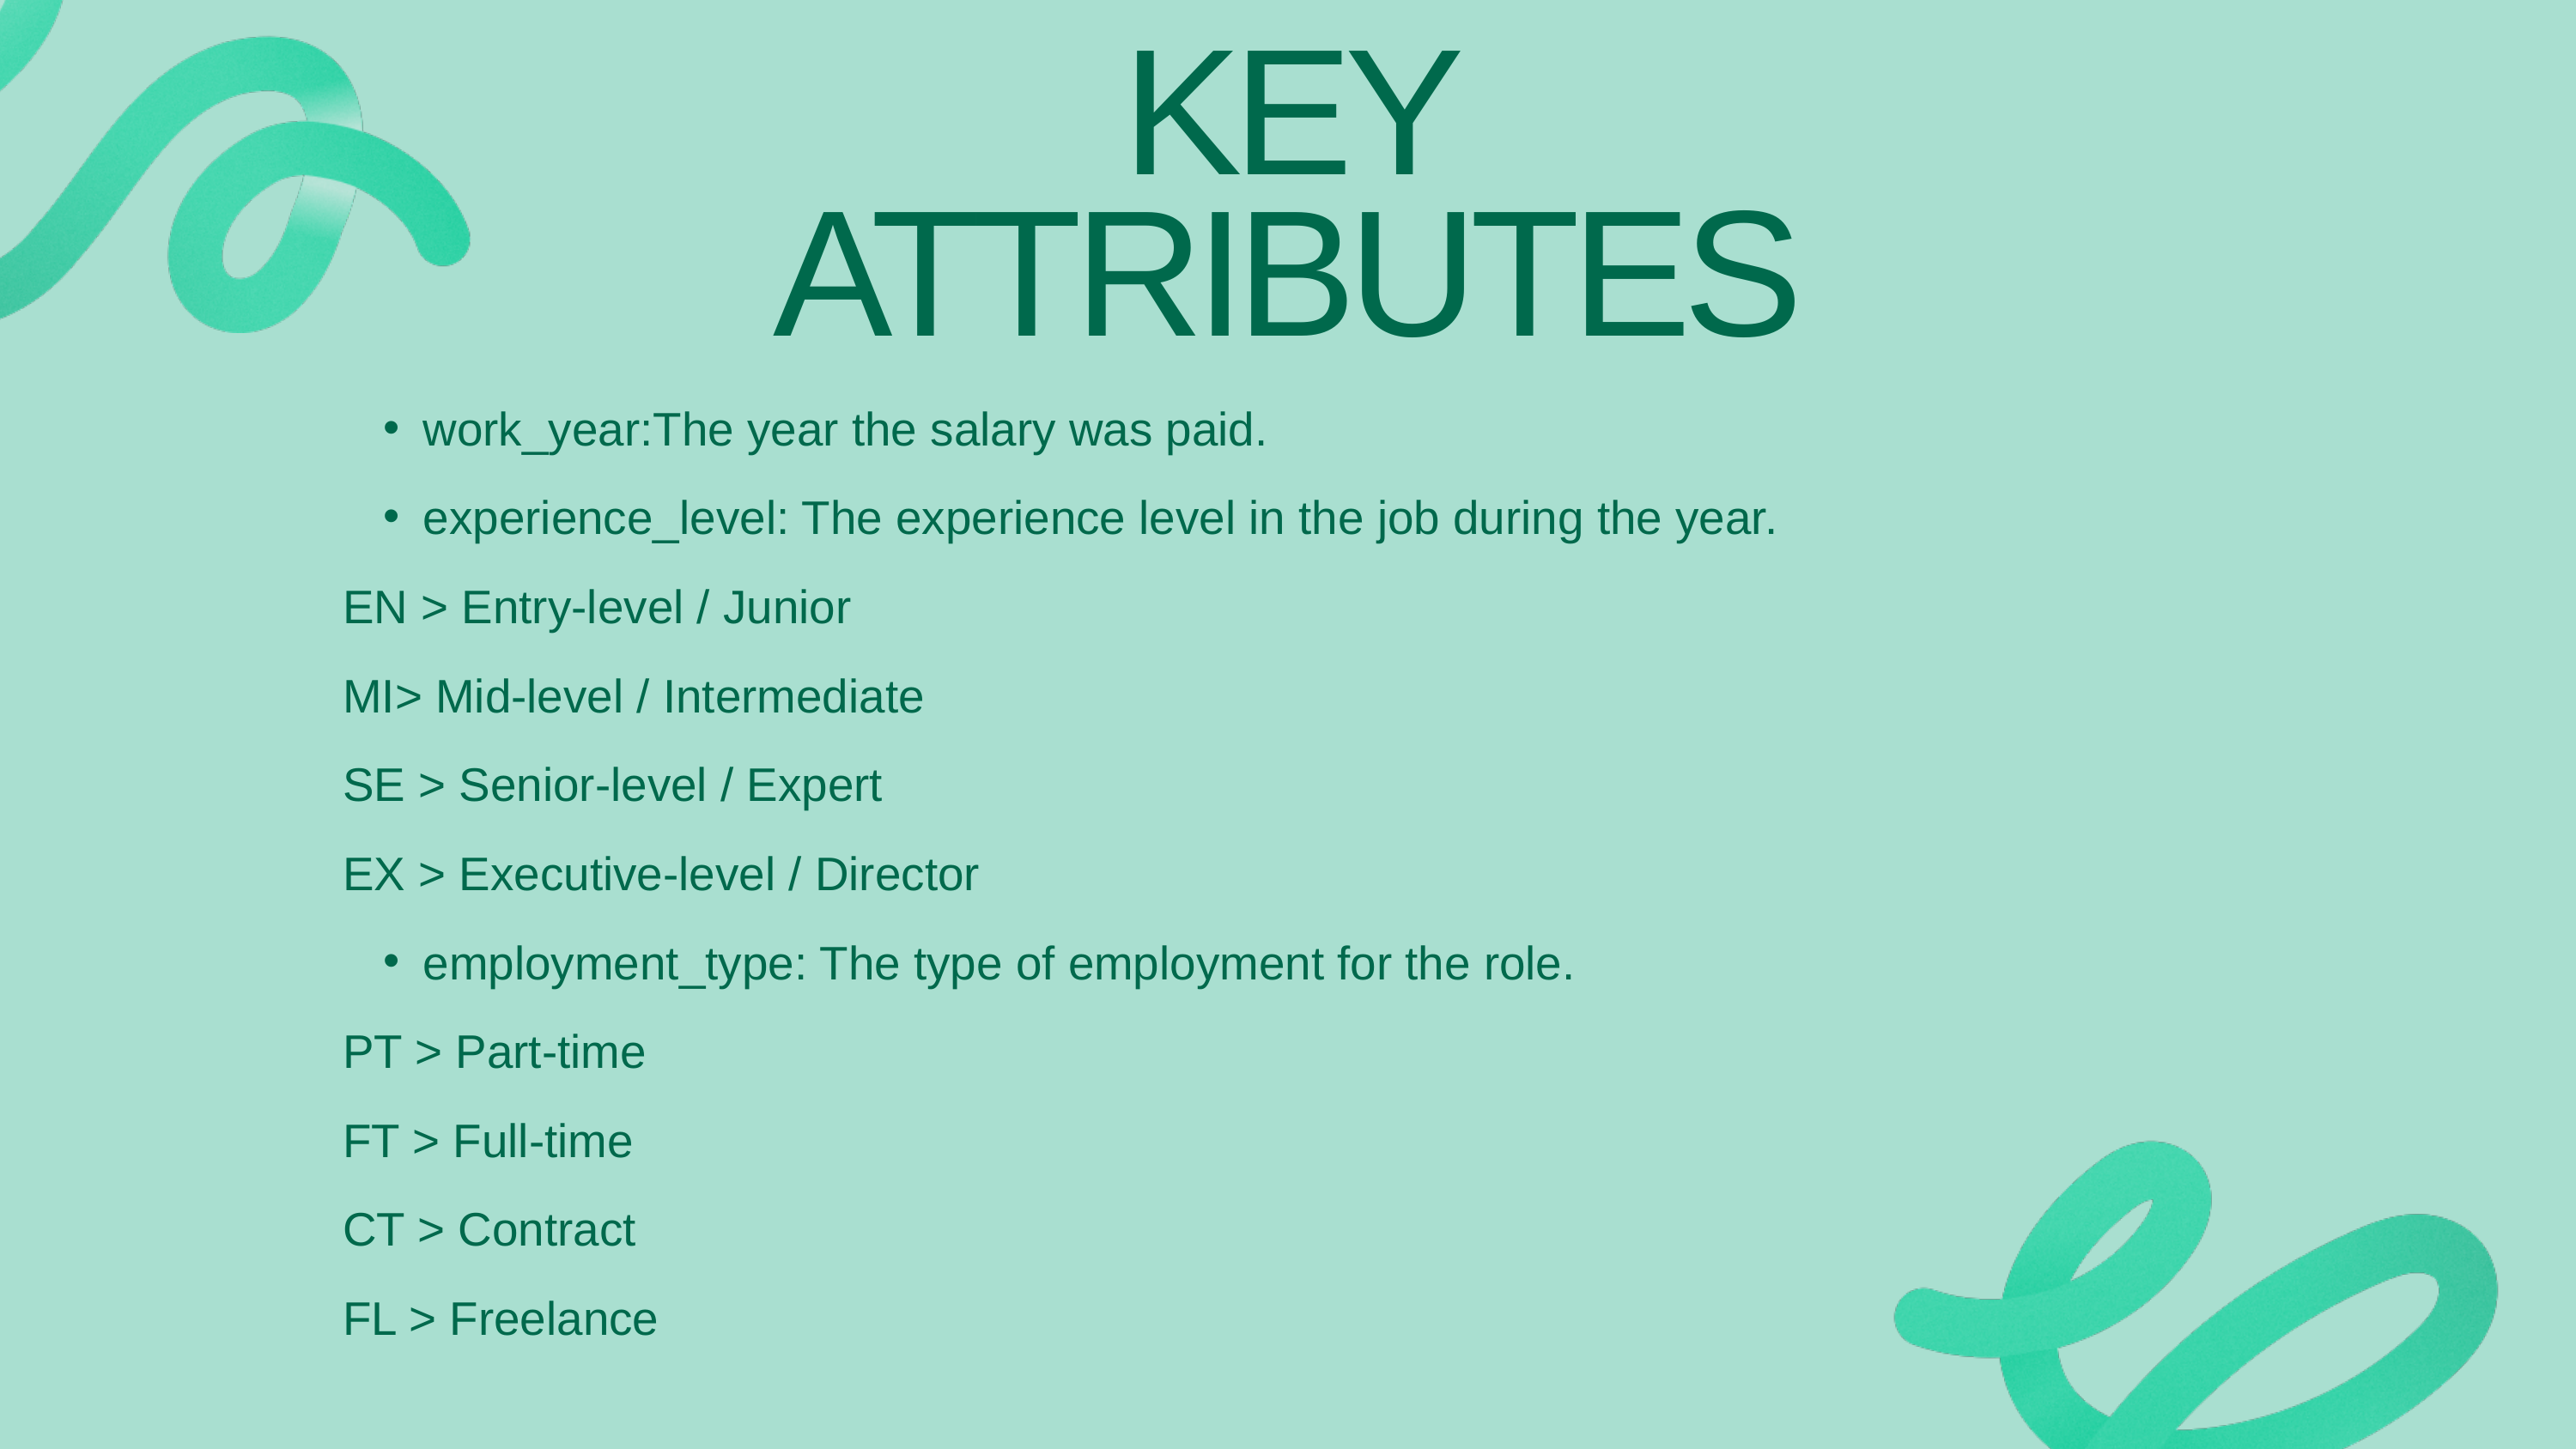

KEY ATTRIBUTES
work_year:The year the salary was paid.
experience_level: The experience level in the job during the year.
EN > Entry-level / Junior
MI> Mid-level / Intermediate
SE > Senior-level / Expert
EX > Executive-level / Director
employment_type: The type of employment for the role.
PT > Part-time
FT > Full-time
CT > Contract
FL > Freelance